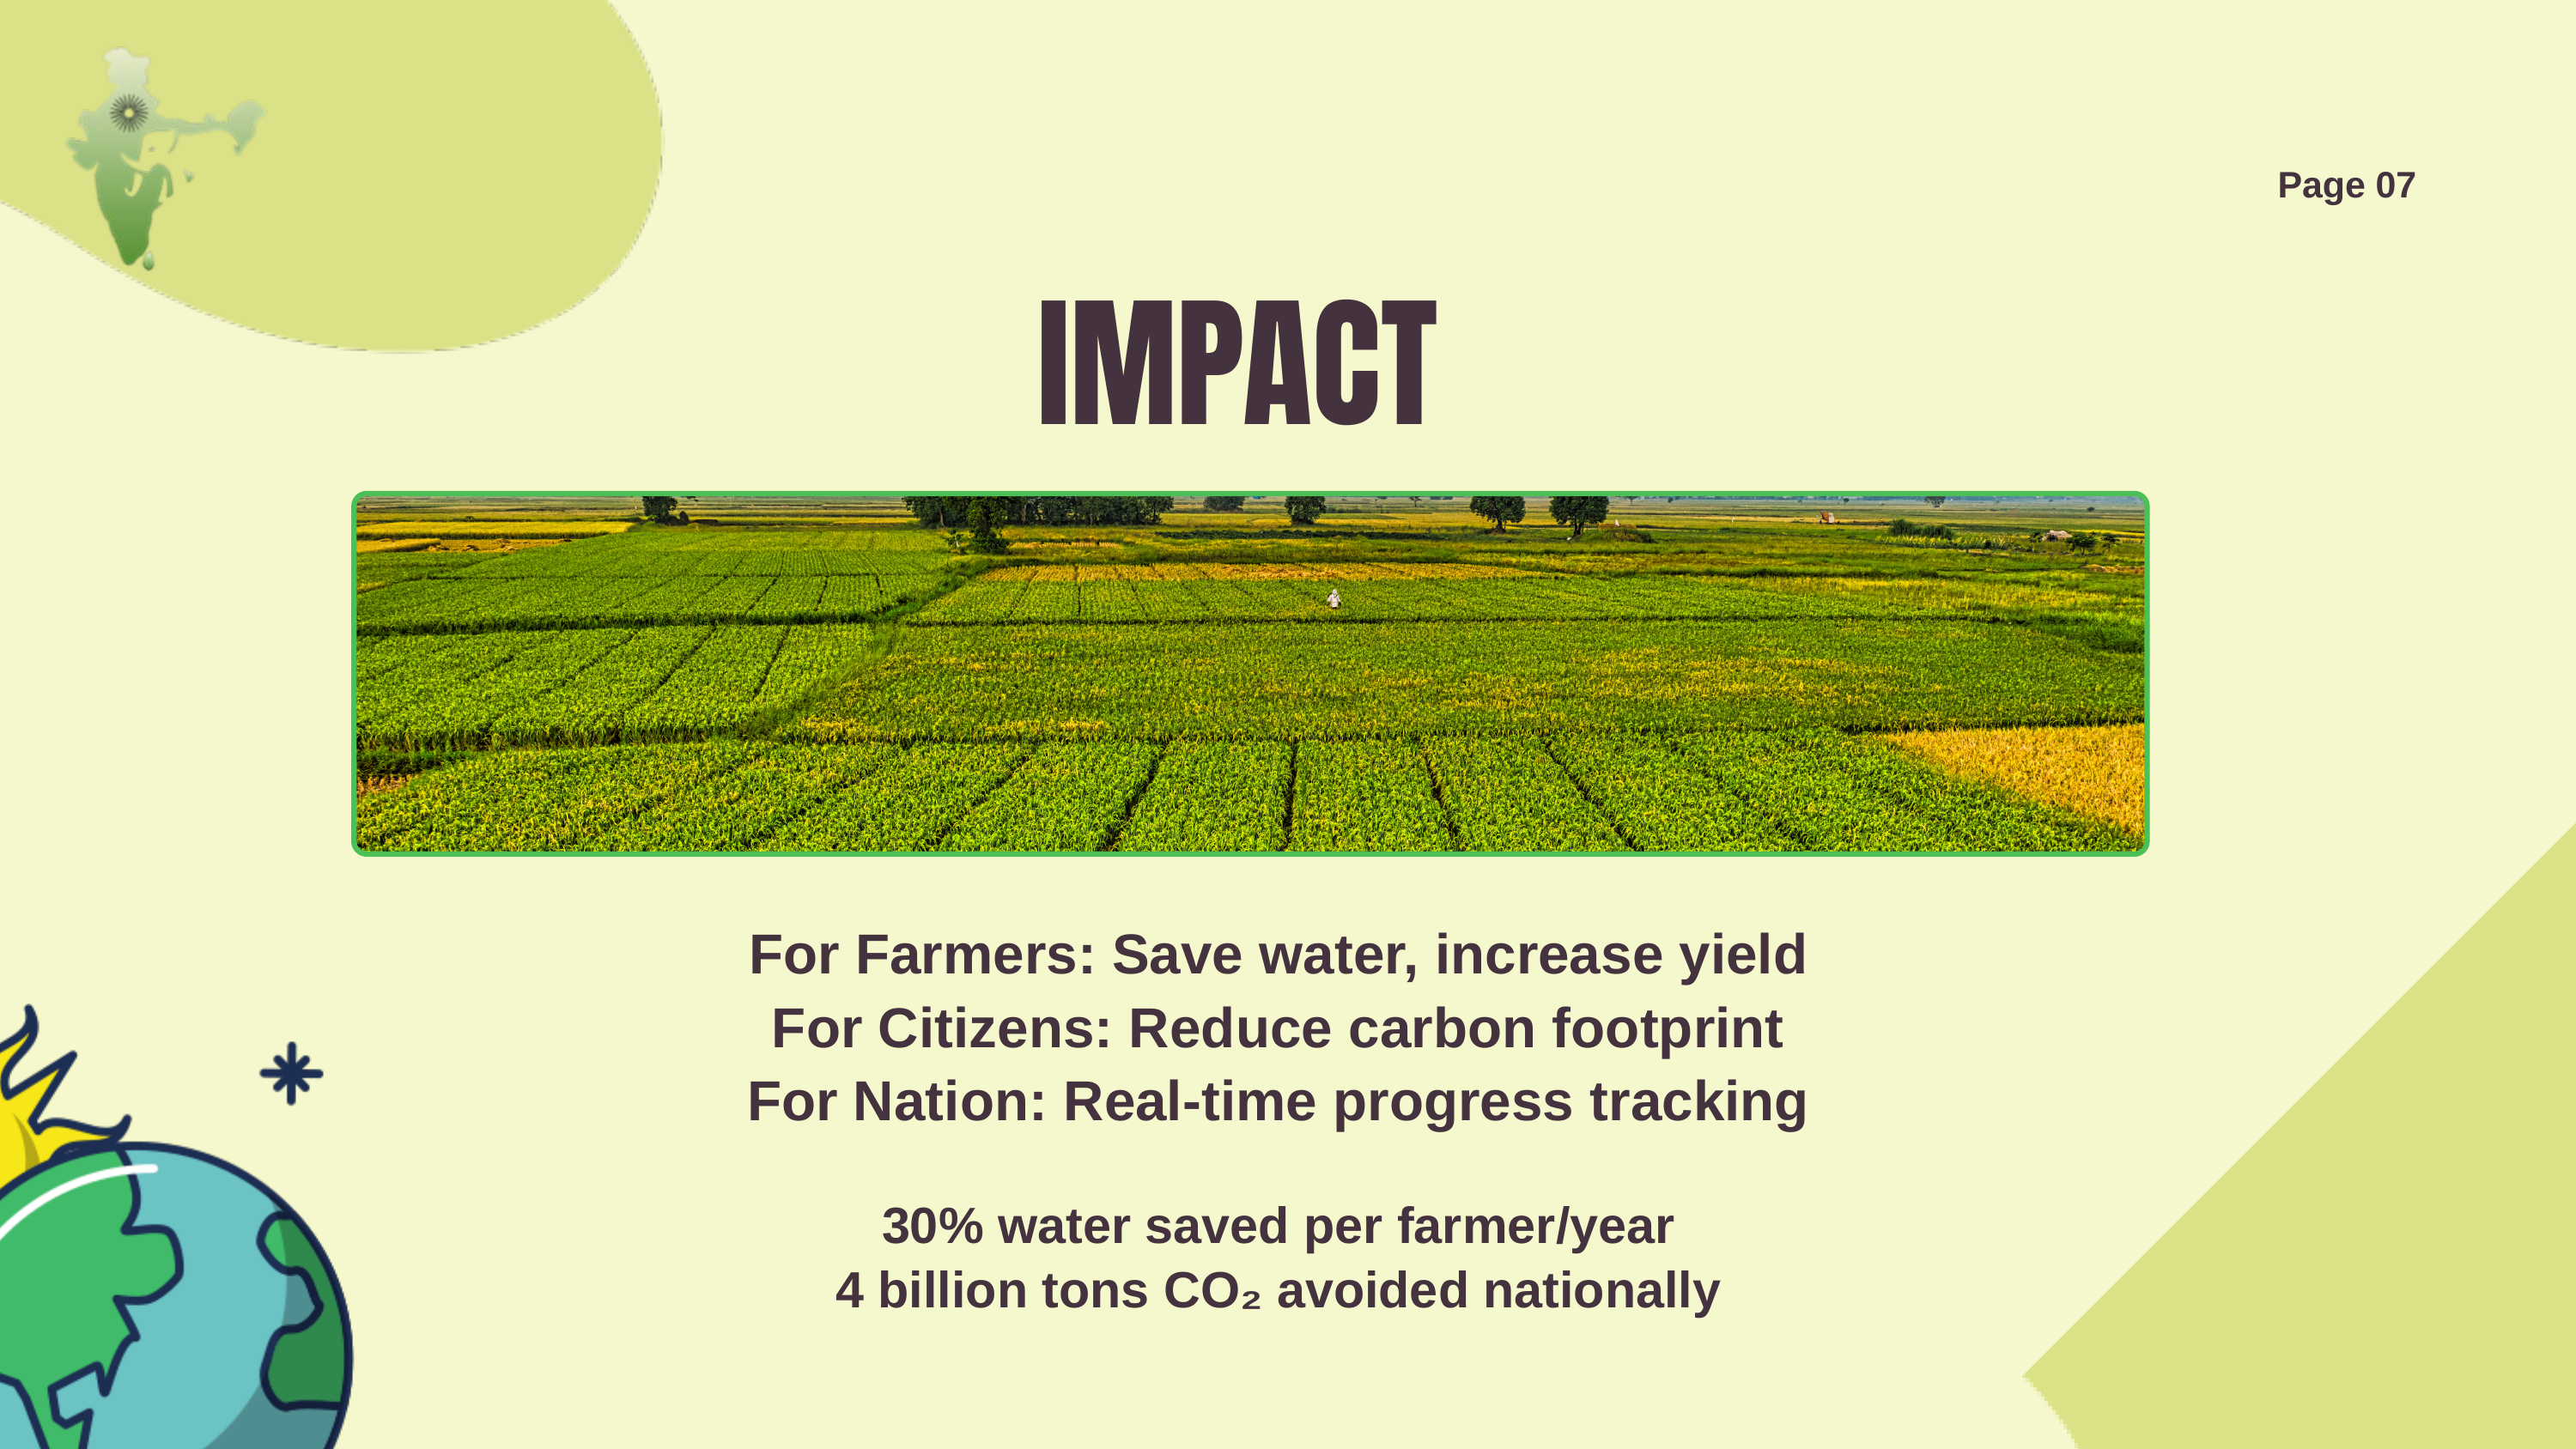

Page 07
IMPACT

For Farmers: Save water, increase yield
For Citizens: Reduce carbon footprint
For Nation: Real-time progress tracking

30% water saved per farmer/year
4 billion tons CO₂ avoided nationally